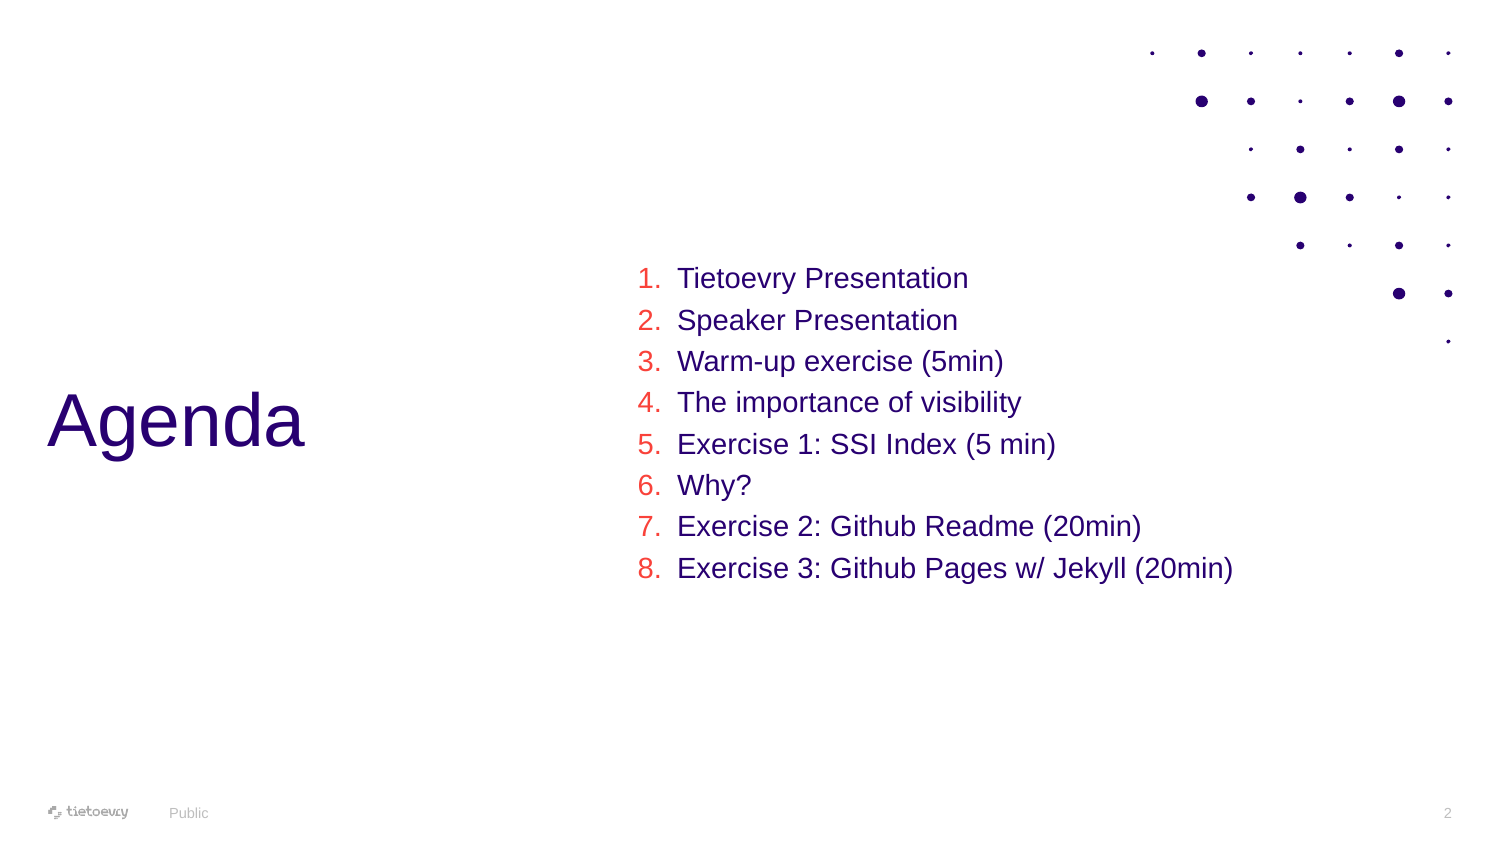

Tietoevry Presentation
Speaker Presentation
Warm-up exercise (5min)
The importance of visibility
Exercise 1: SSI Index (5 min)
Why?
Exercise 2: Github Readme (20min)
Exercise 3: Github Pages w/ Jekyll (20min)
# Agenda
Public
2